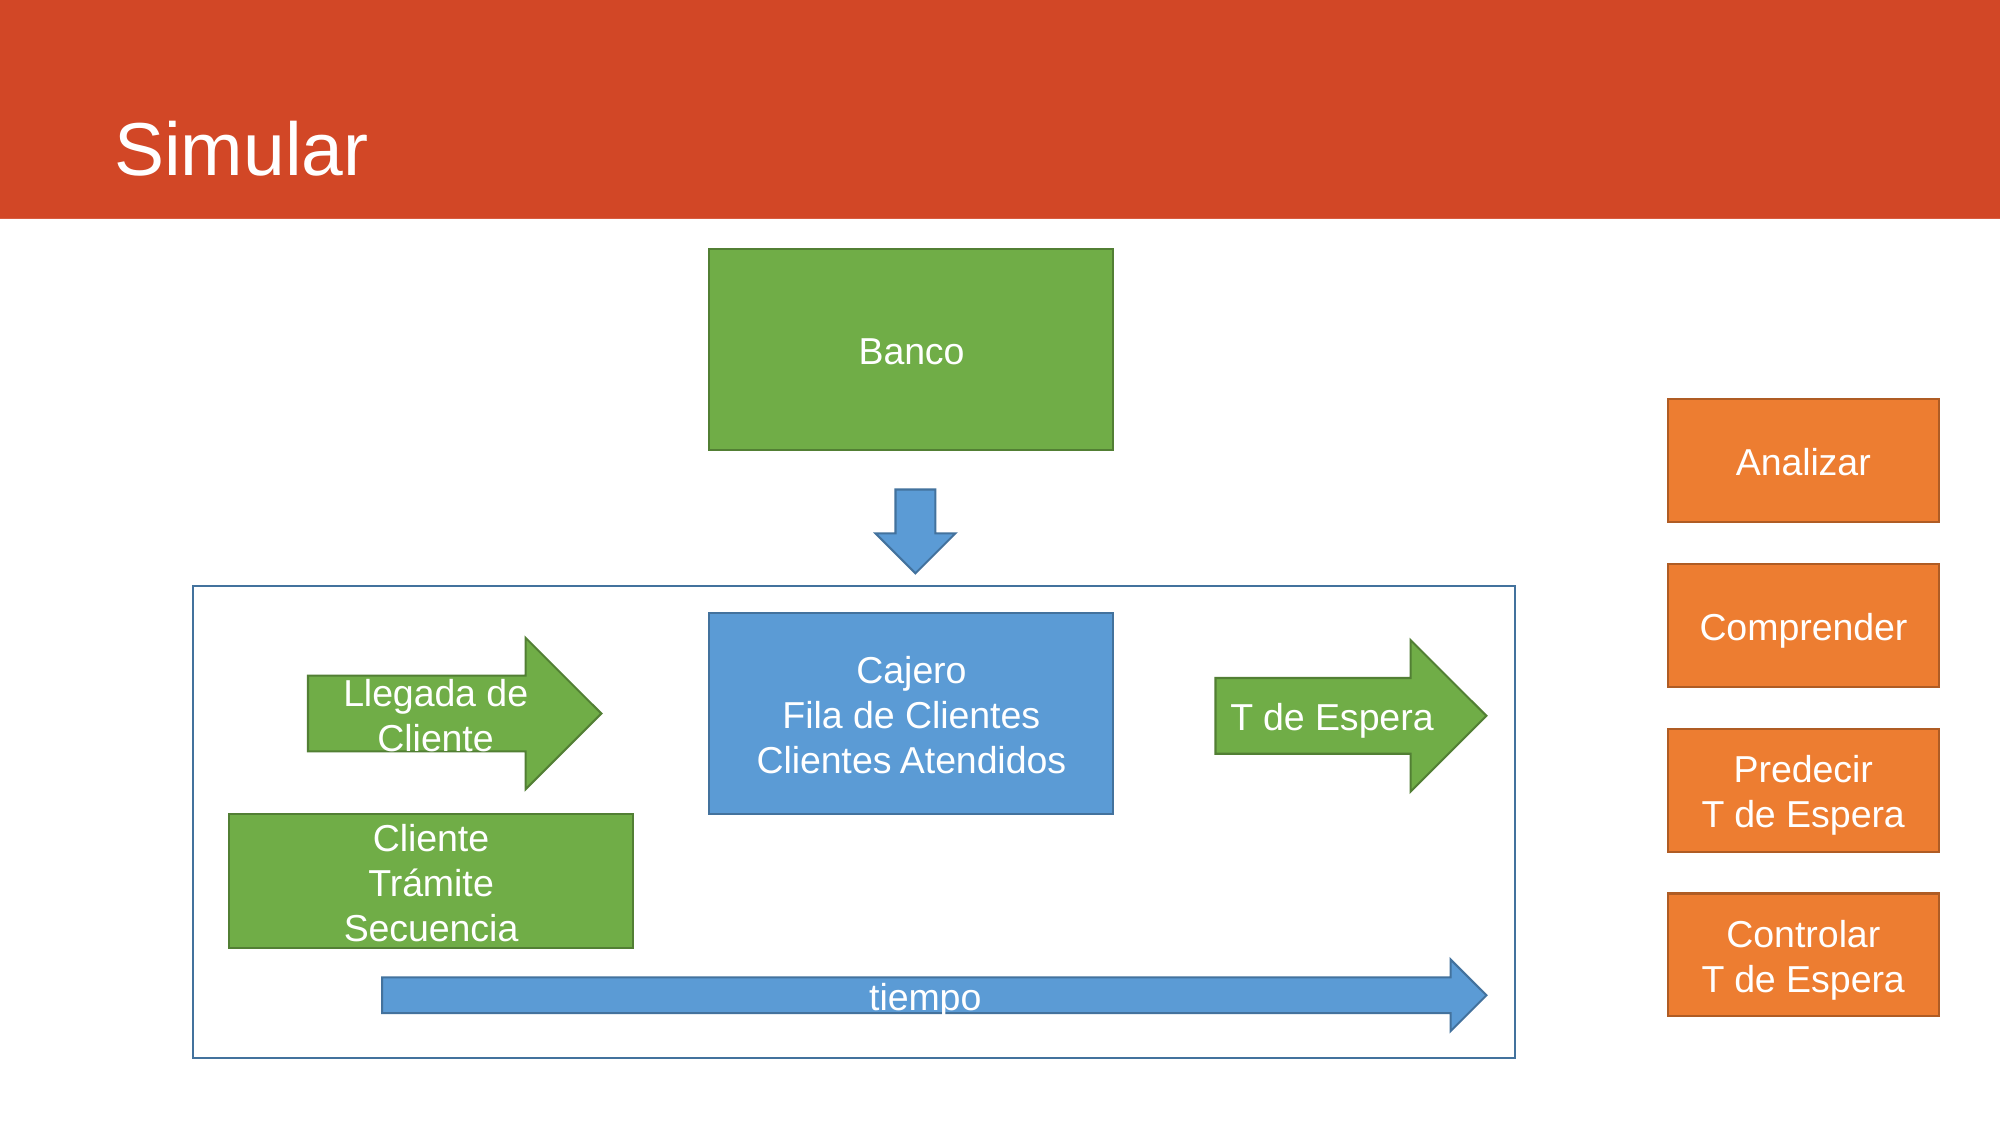

# Simular
Banco
Analizar

Comprender

Cajero
Fila de Clientes
Clientes Atendidos
Llegada de Cliente
T de Espera
Predecir
T de Espera
Cliente
Trámite
Secuencia
Controlar
T de Espera
tiempo